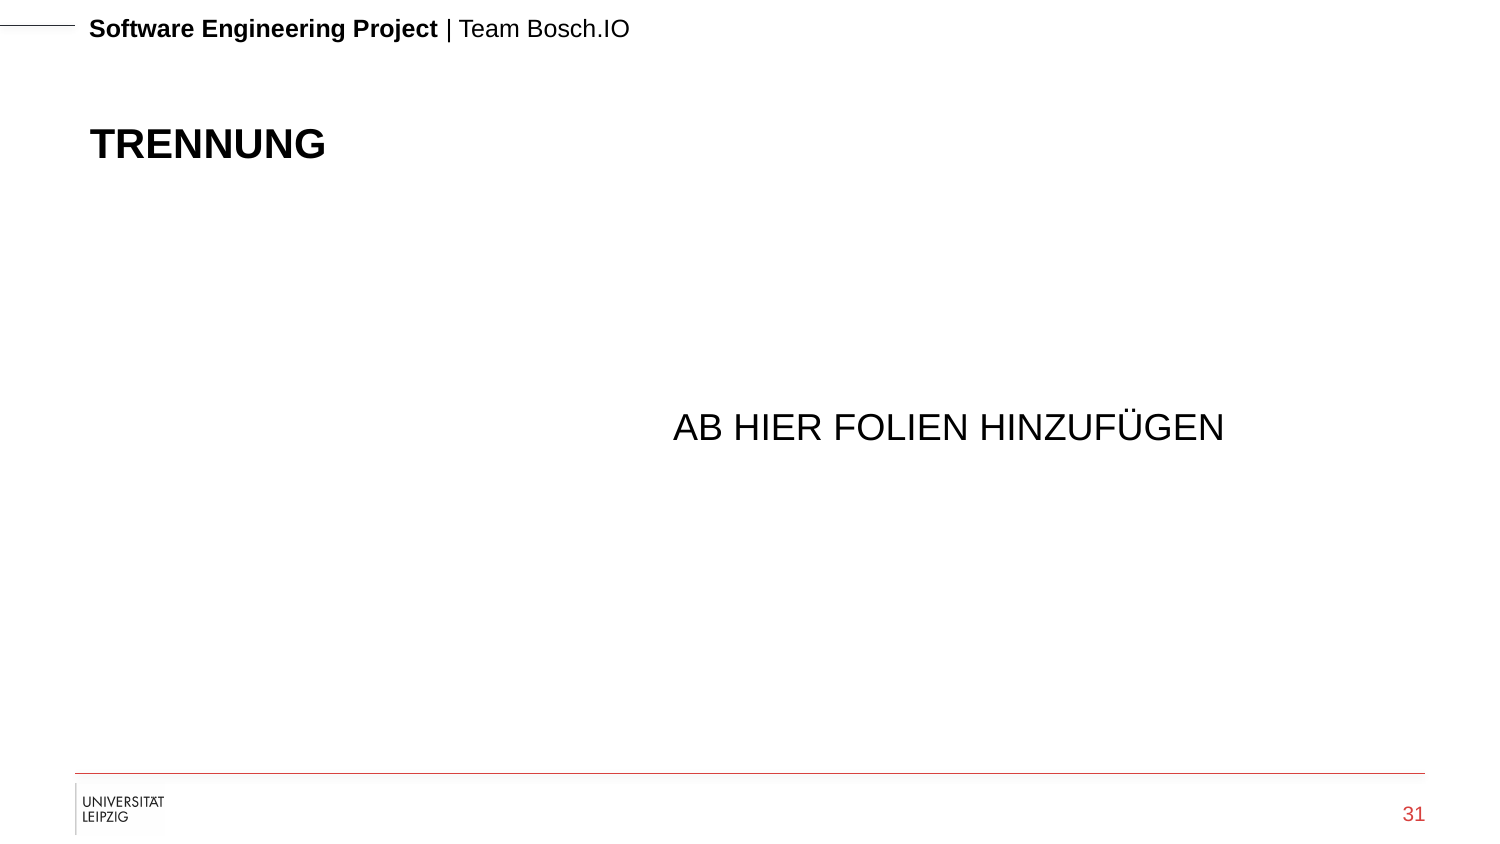

Software Engineering Project | Team Bosch.IO
# TRENNUNG
AB HIER FOLIEN HINZUFÜGEN

31